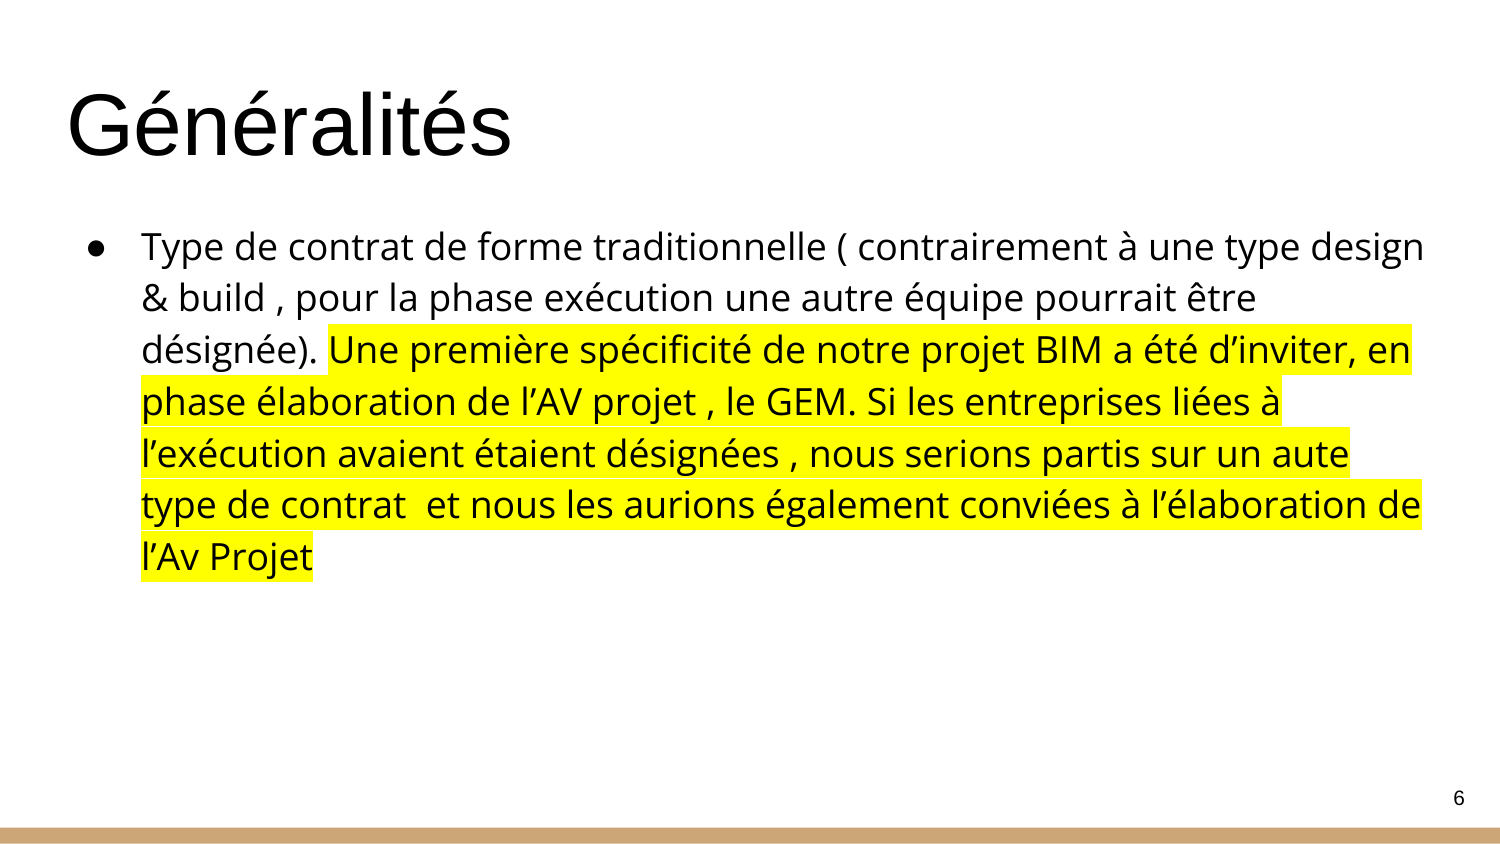

# Généralités
Type de contrat de forme traditionnelle ( contrairement à une type design & build , pour la phase exécution une autre équipe pourrait être désignée). Une première spécificité de notre projet BIM a été d’inviter, en phase élaboration de l’AV projet , le GEM. Si les entreprises liées à l’exécution avaient étaient désignées , nous serions partis sur un aute type de contrat  et nous les aurions également conviées à l’élaboration de l’Av Projet
6